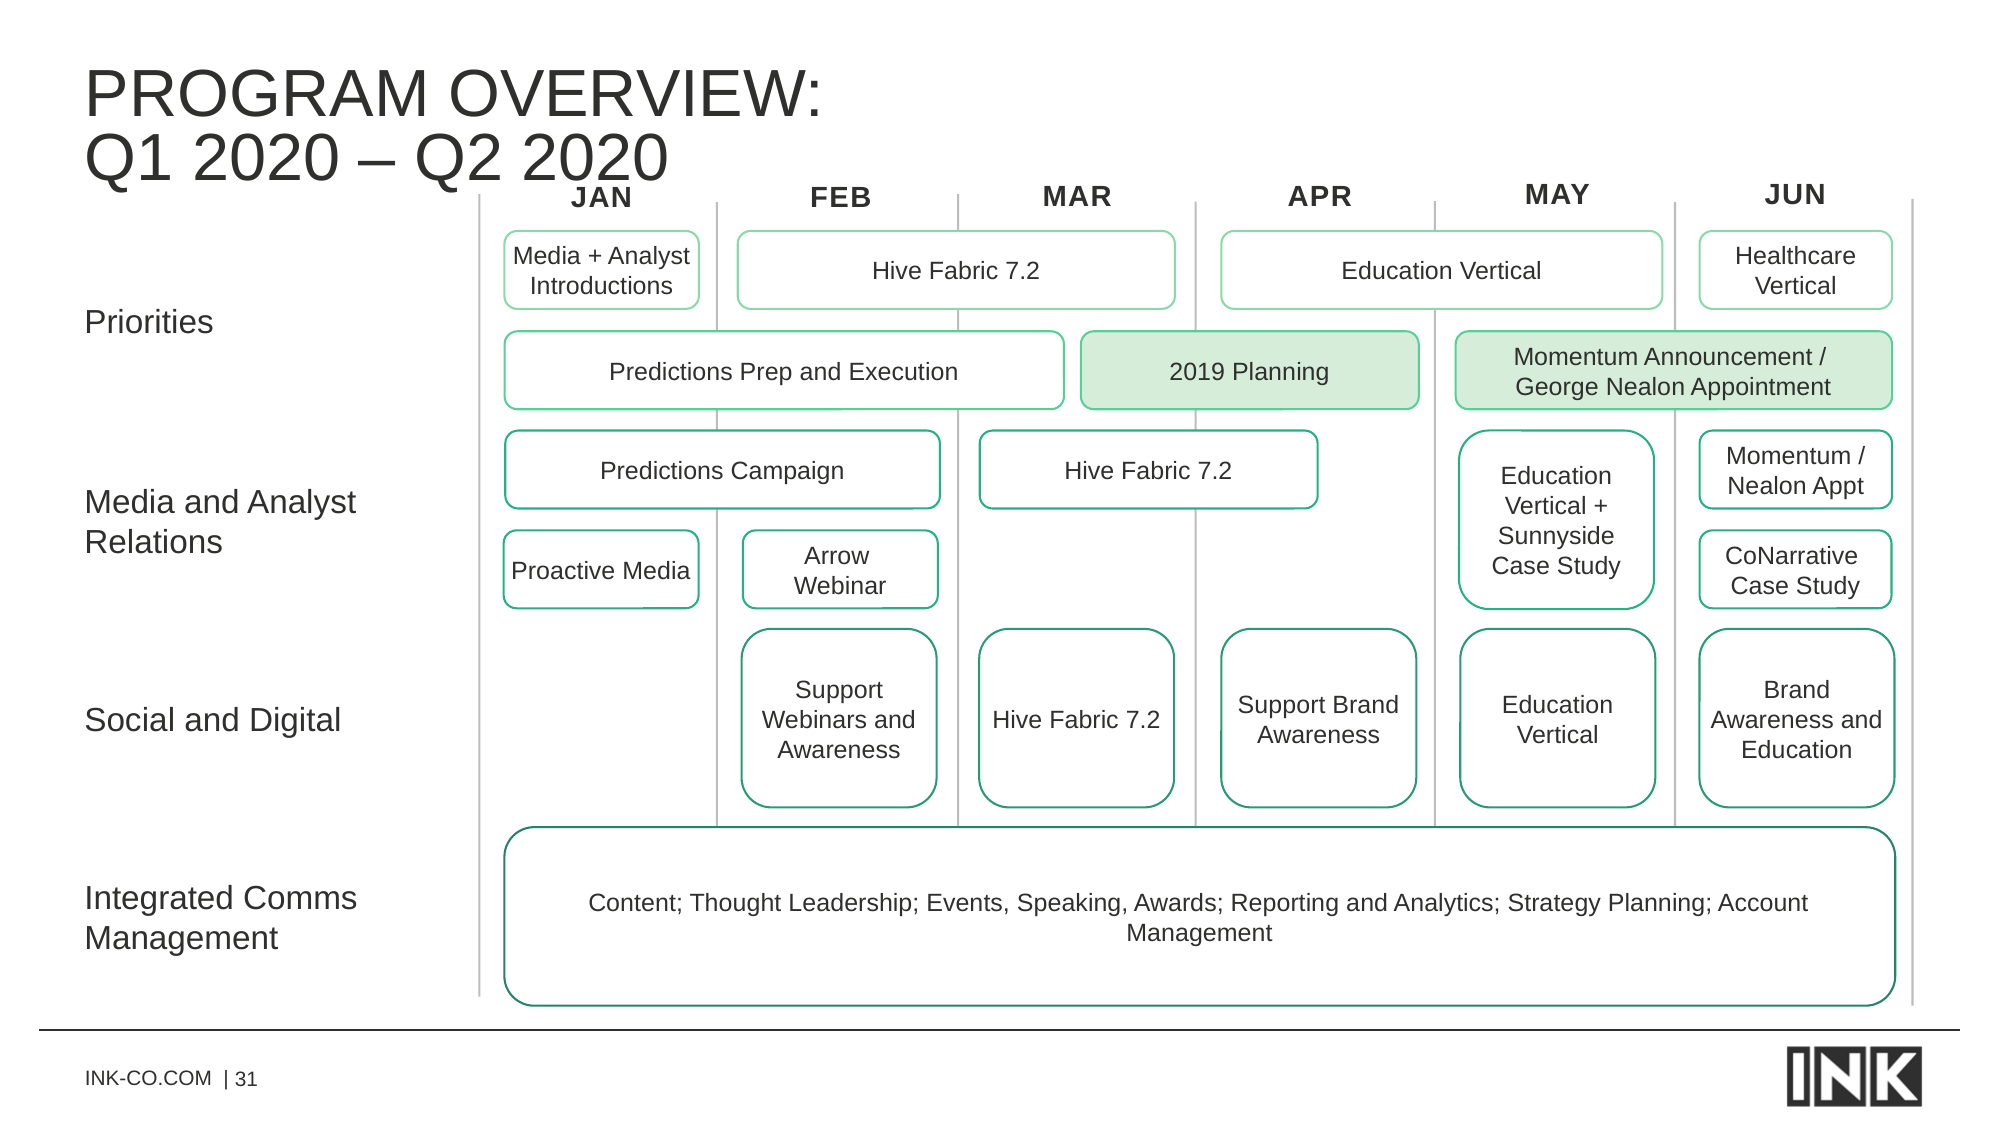

# Program Overview: Q1 2020 – Q2 2020
MAY
JUN
MAR
APR
JAN
FEB

Priorities
Media + Analyst Introductions
Hive Fabric 7.2
Education Vertical
Healthcare Vertical
Predictions Prep and Execution
2019 Planning
Momentum Announcement /
George Nealon Appointment
Media and Analyst Relations
Predictions Campaign
Hive Fabric 7.2
Education Vertical + Sunnyside Case Study
Momentum / Nealon Appt
Proactive Media
Arrow
Webinar
CoNarrative
Case Study
Social and Digital
Support Webinars and Awareness
Hive Fabric 7.2
Support Brand Awareness
Education
Vertical
Brand Awareness and Education
Integrated Comms Management
Content; Thought Leadership; Events, Speaking, Awards; Reporting and Analytics; Strategy Planning; Account Management
INK-CO.COM  |
31